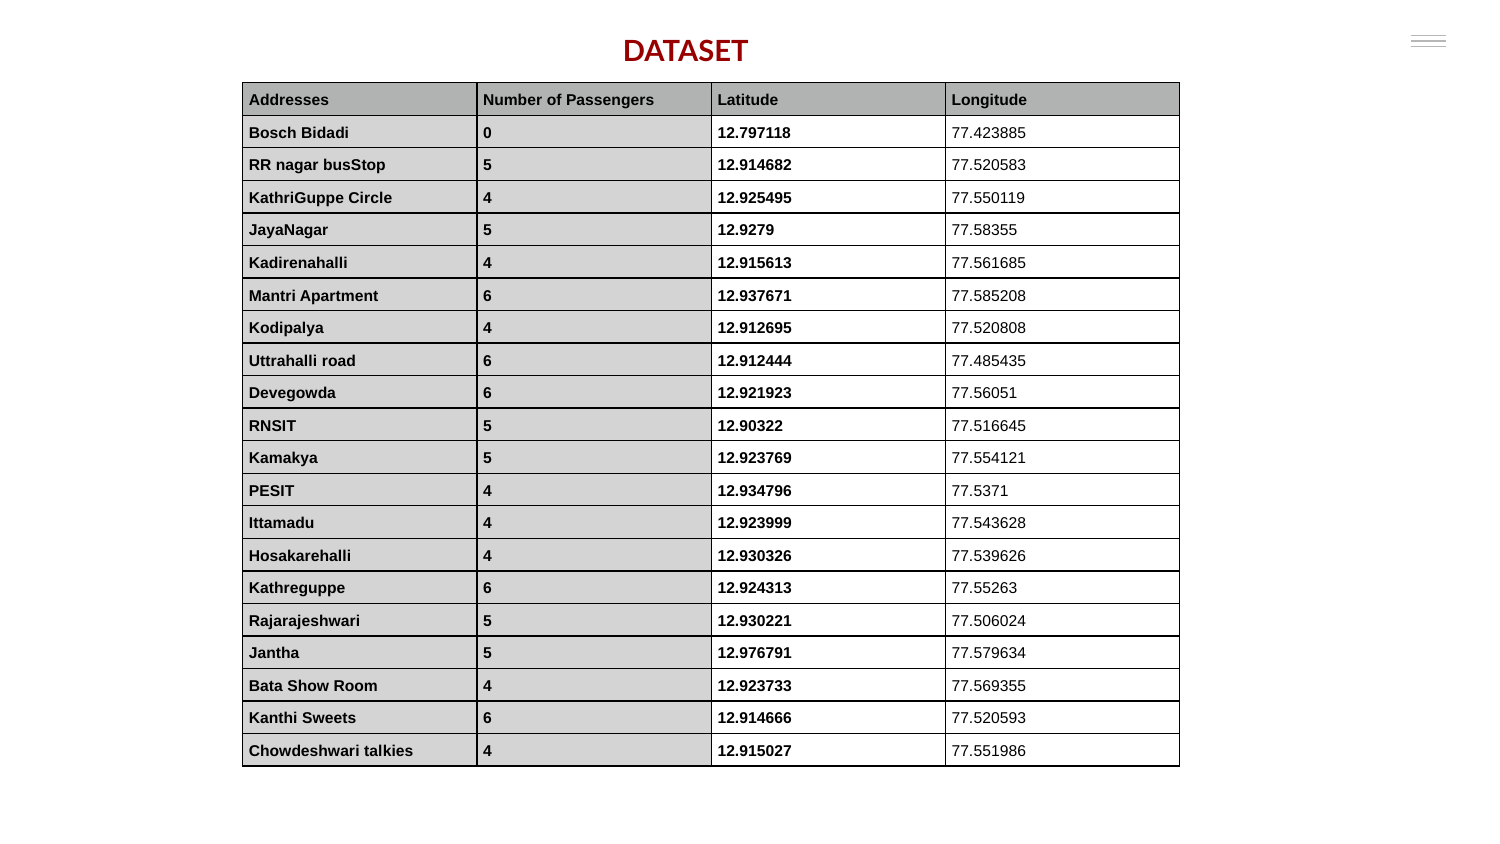

DATASET
| Addresses | Number of Passengers | Latitude | Longitude |
| --- | --- | --- | --- |
| Bosch Bidadi | 0 | 12.797118 | 77.423885 |
| RR nagar busStop | 5 | 12.914682 | 77.520583 |
| KathriGuppe Circle | 4 | 12.925495 | 77.550119 |
| JayaNagar | 5 | 12.9279 | 77.58355 |
| Kadirenahalli | 4 | 12.915613 | 77.561685 |
| Mantri Apartment | 6 | 12.937671 | 77.585208 |
| Kodipalya | 4 | 12.912695 | 77.520808 |
| Uttrahalli road | 6 | 12.912444 | 77.485435 |
| Devegowda | 6 | 12.921923 | 77.56051 |
| RNSIT | 5 | 12.90322 | 77.516645 |
| Kamakya | 5 | 12.923769 | 77.554121 |
| PESIT | 4 | 12.934796 | 77.5371 |
| Ittamadu | 4 | 12.923999 | 77.543628 |
| Hosakarehalli | 4 | 12.930326 | 77.539626 |
| Kathreguppe | 6 | 12.924313 | 77.55263 |
| Rajarajeshwari | 5 | 12.930221 | 77.506024 |
| Jantha | 5 | 12.976791 | 77.579634 |
| Bata Show Room | 4 | 12.923733 | 77.569355 |
| Kanthi Sweets | 6 | 12.914666 | 77.520593 |
| Chowdeshwari talkies | 4 | 12.915027 | 77.551986 |